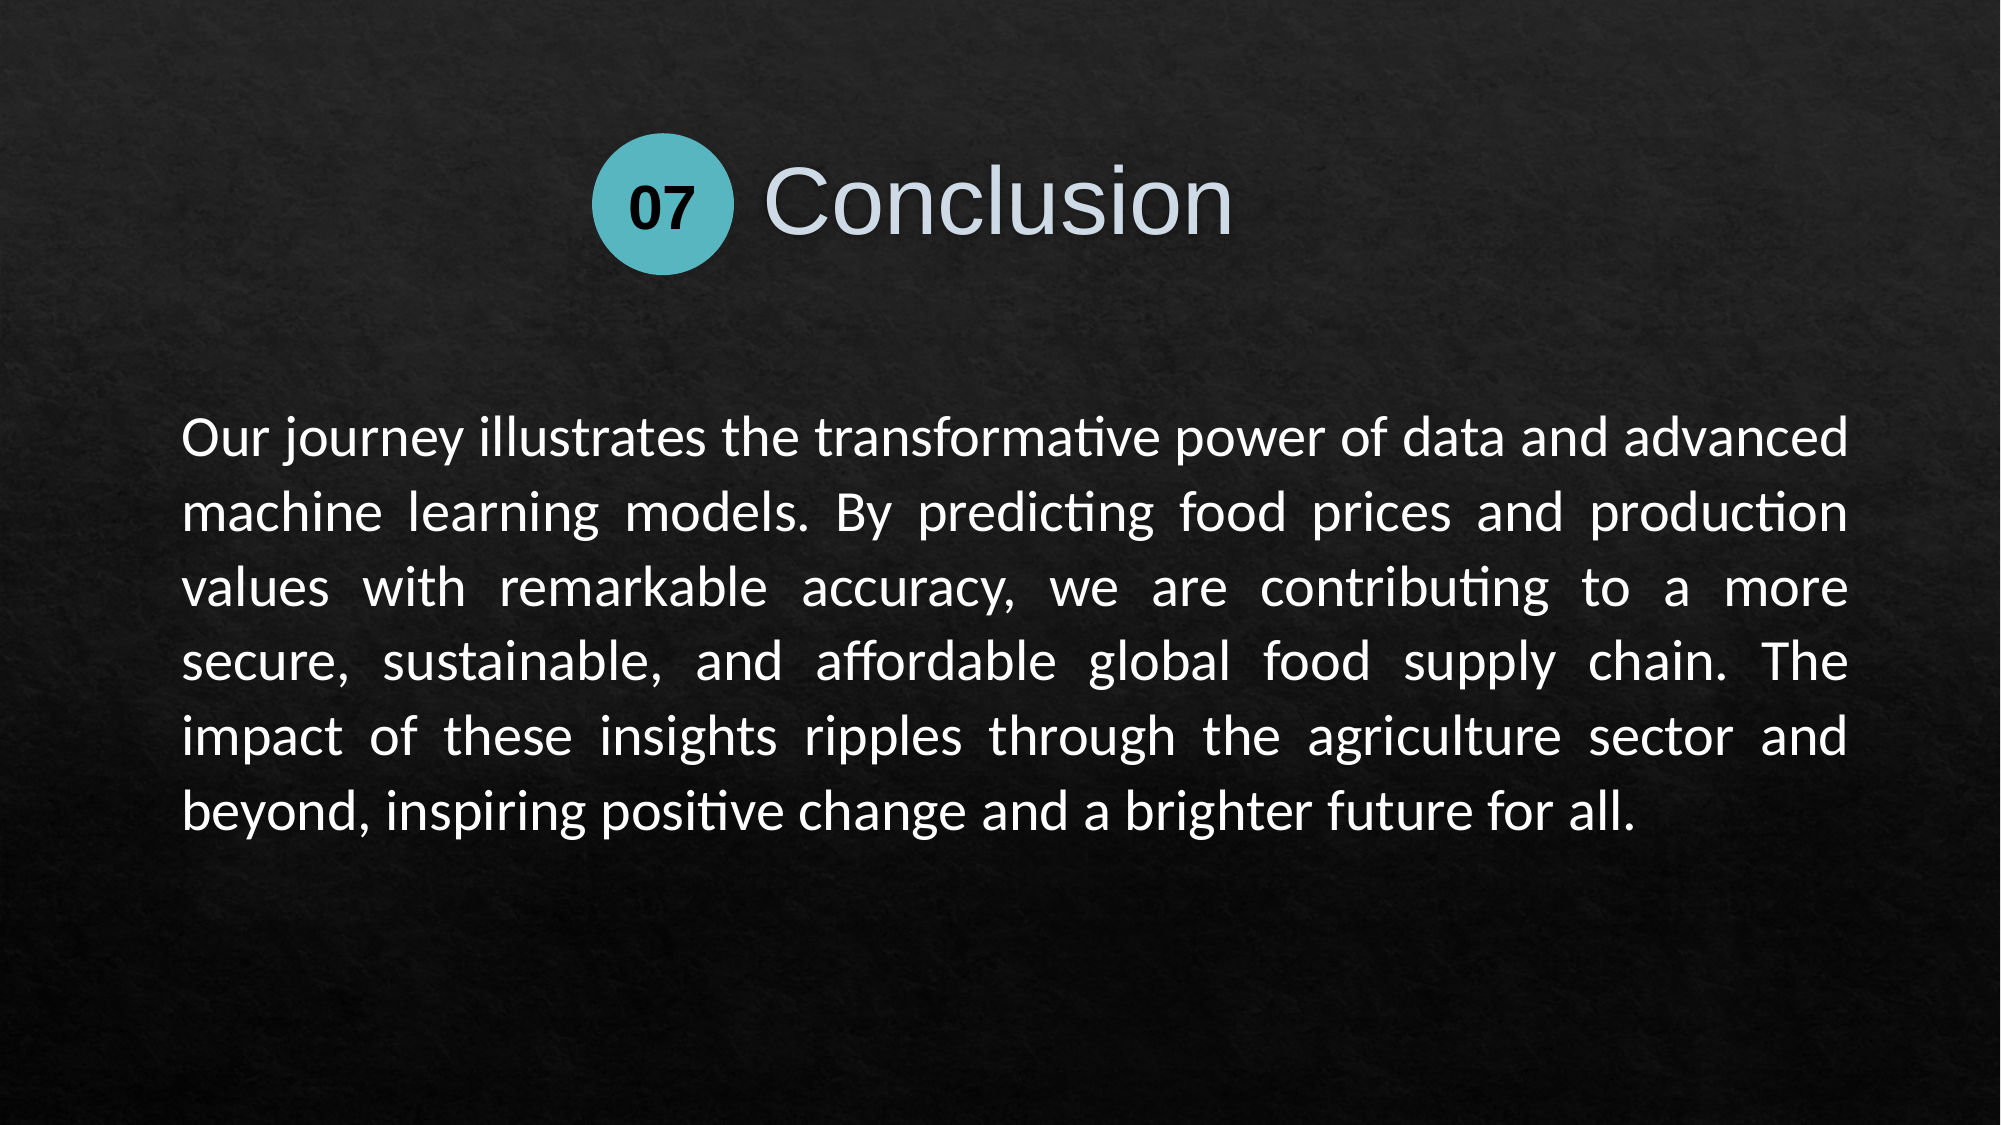

# Conclusion

07
Our journey illustrates the transformative power of data and advanced machine learning models. By predicting food prices and production values with remarkable accuracy, we are contributing to a more secure, sustainable, and affordable global food supply chain. The impact of these insights ripples through the agriculture sector and beyond, inspiring positive change and a brighter future for all.